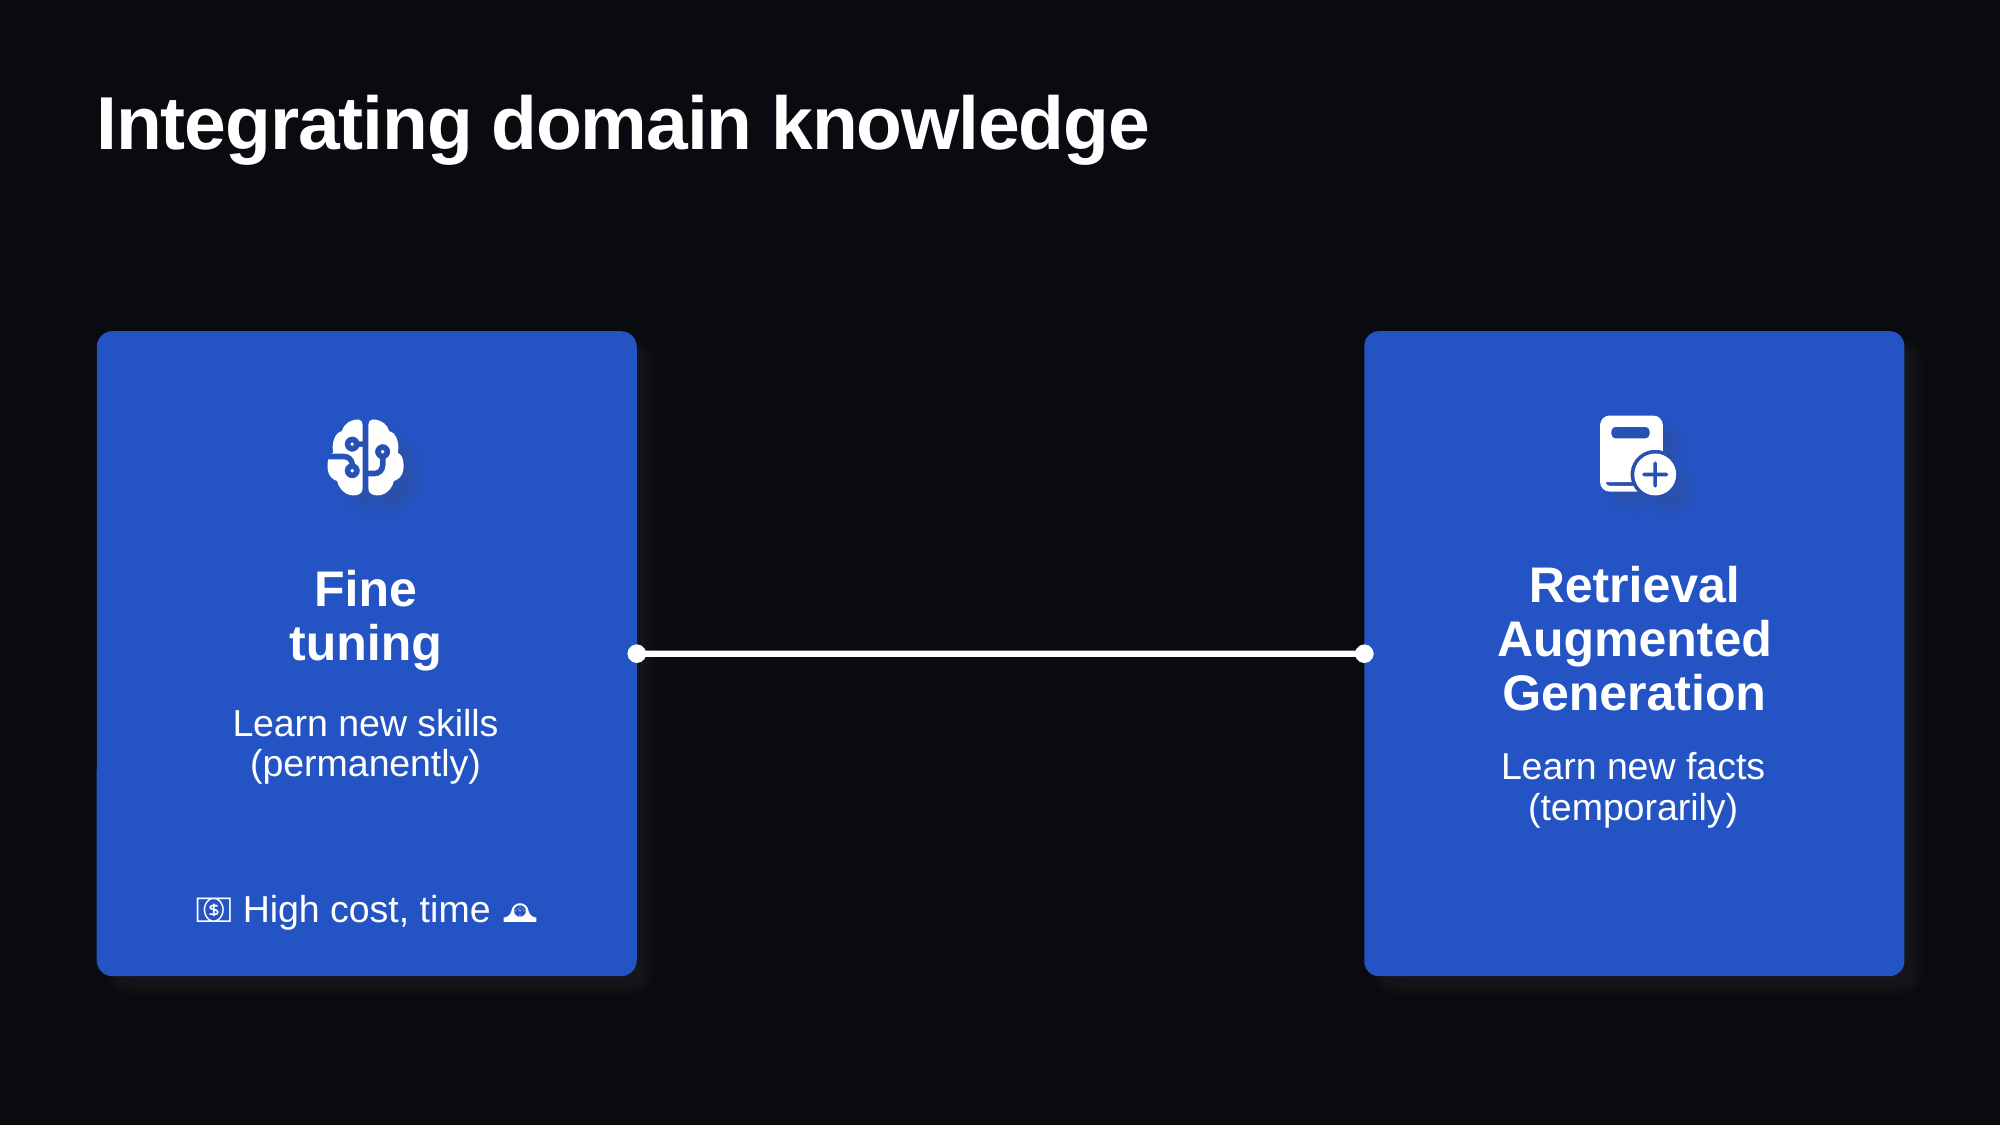

# Integrating domain knowledge

Retrieval
Augmented
Generation
Learn new facts
(temporarily)

Fine
tuning
Learn new skills
(permanently)
💵 High cost, time 🕰️